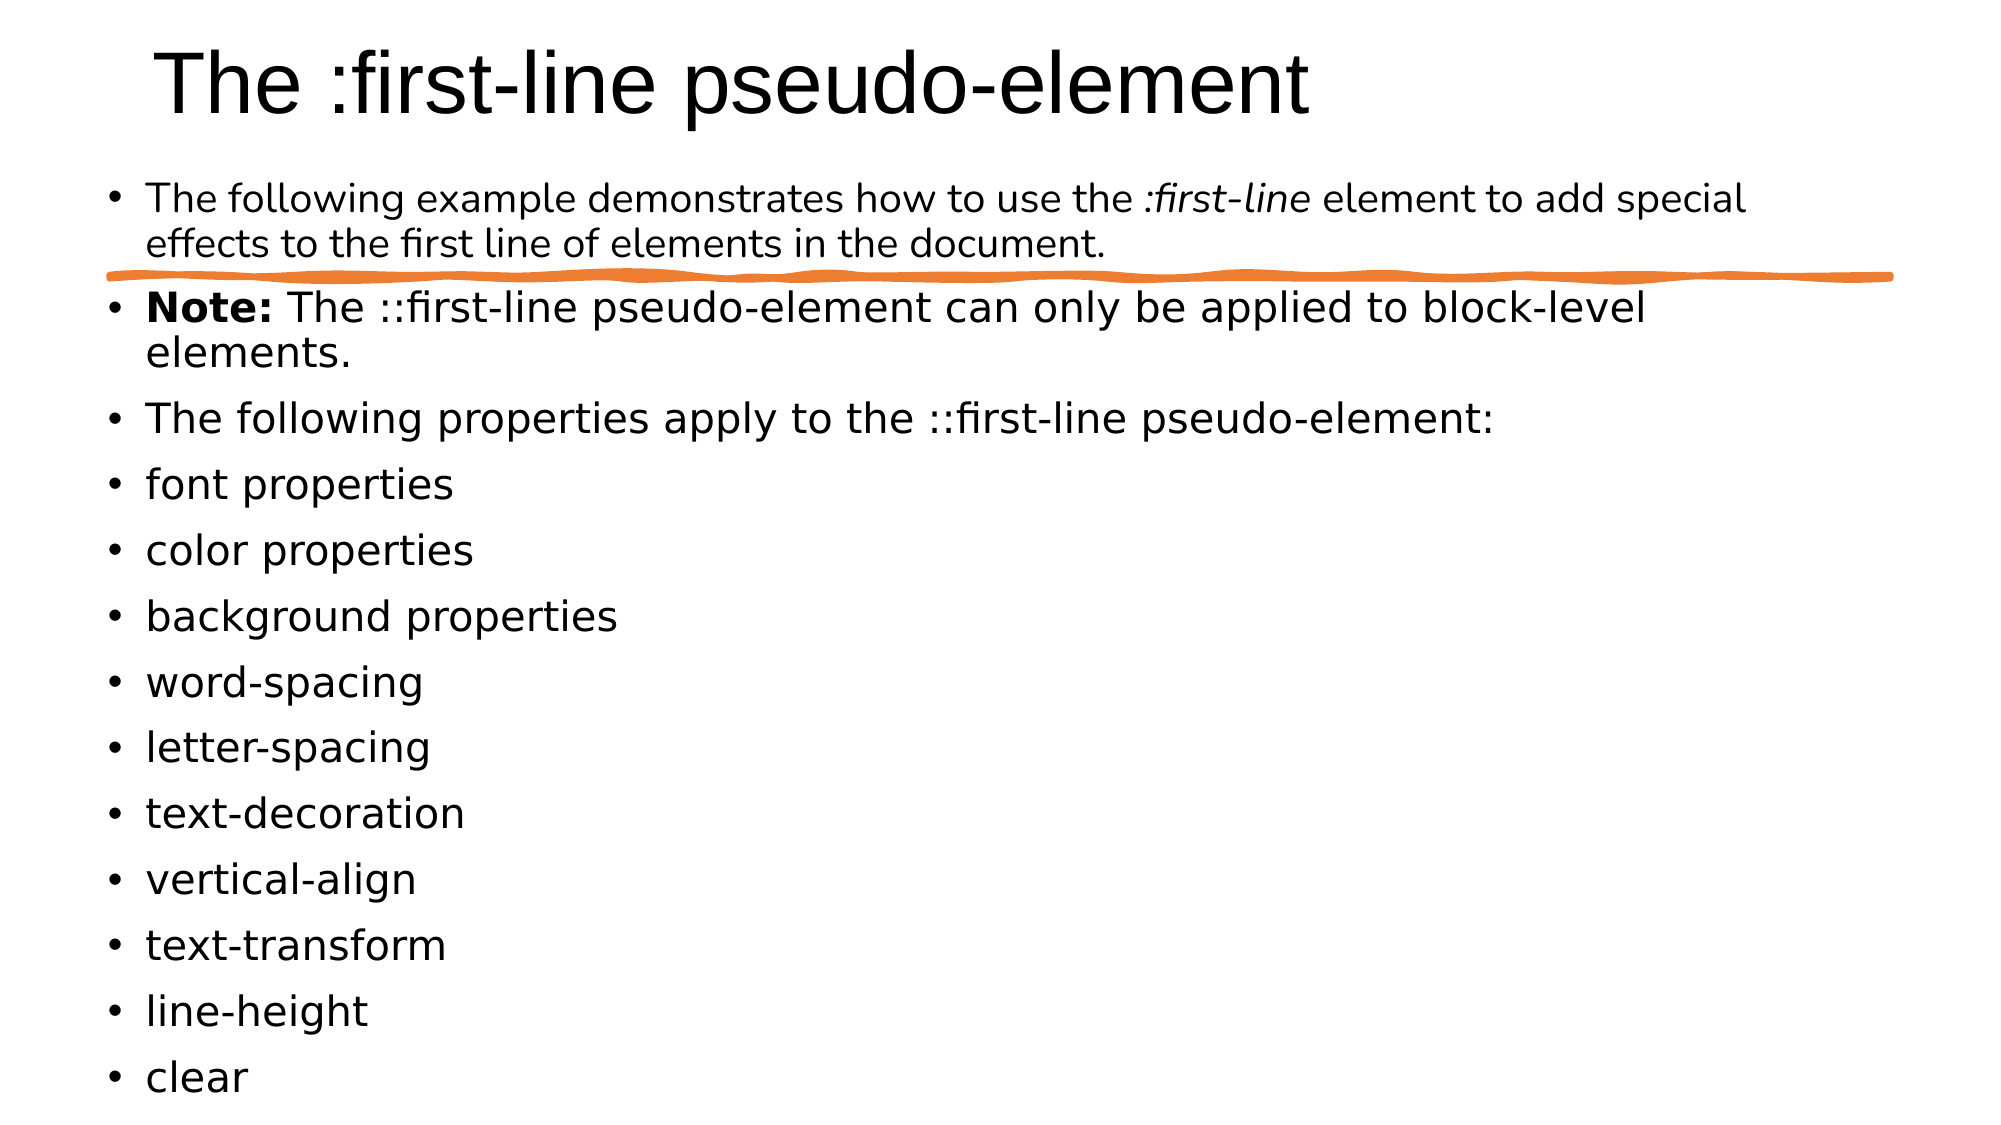

# The :first-line pseudo-element
The following example demonstrates how to use the :first-line element to add special effects to the first line of elements in the document.
Note: The ::first-line pseudo-element can only be applied to block-level elements.
The following properties apply to the ::first-line pseudo-element:
font properties
color properties
background properties
word-spacing
letter-spacing
text-decoration
vertical-align
text-transform
line-height
clear